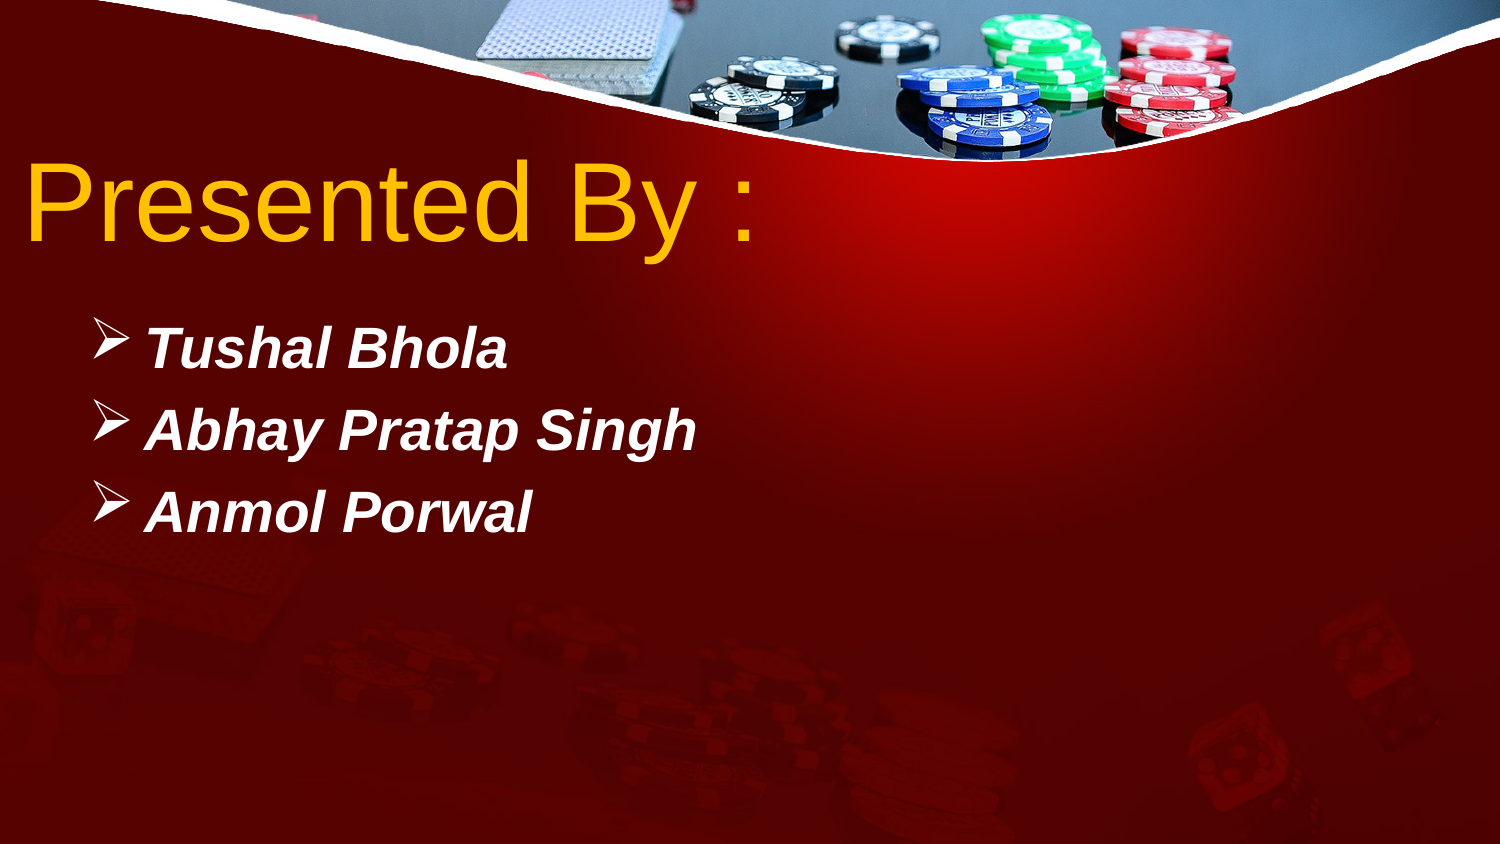

Presented By :

Tushal Bhola
Abhay Pratap Singh
Anmol Porwal